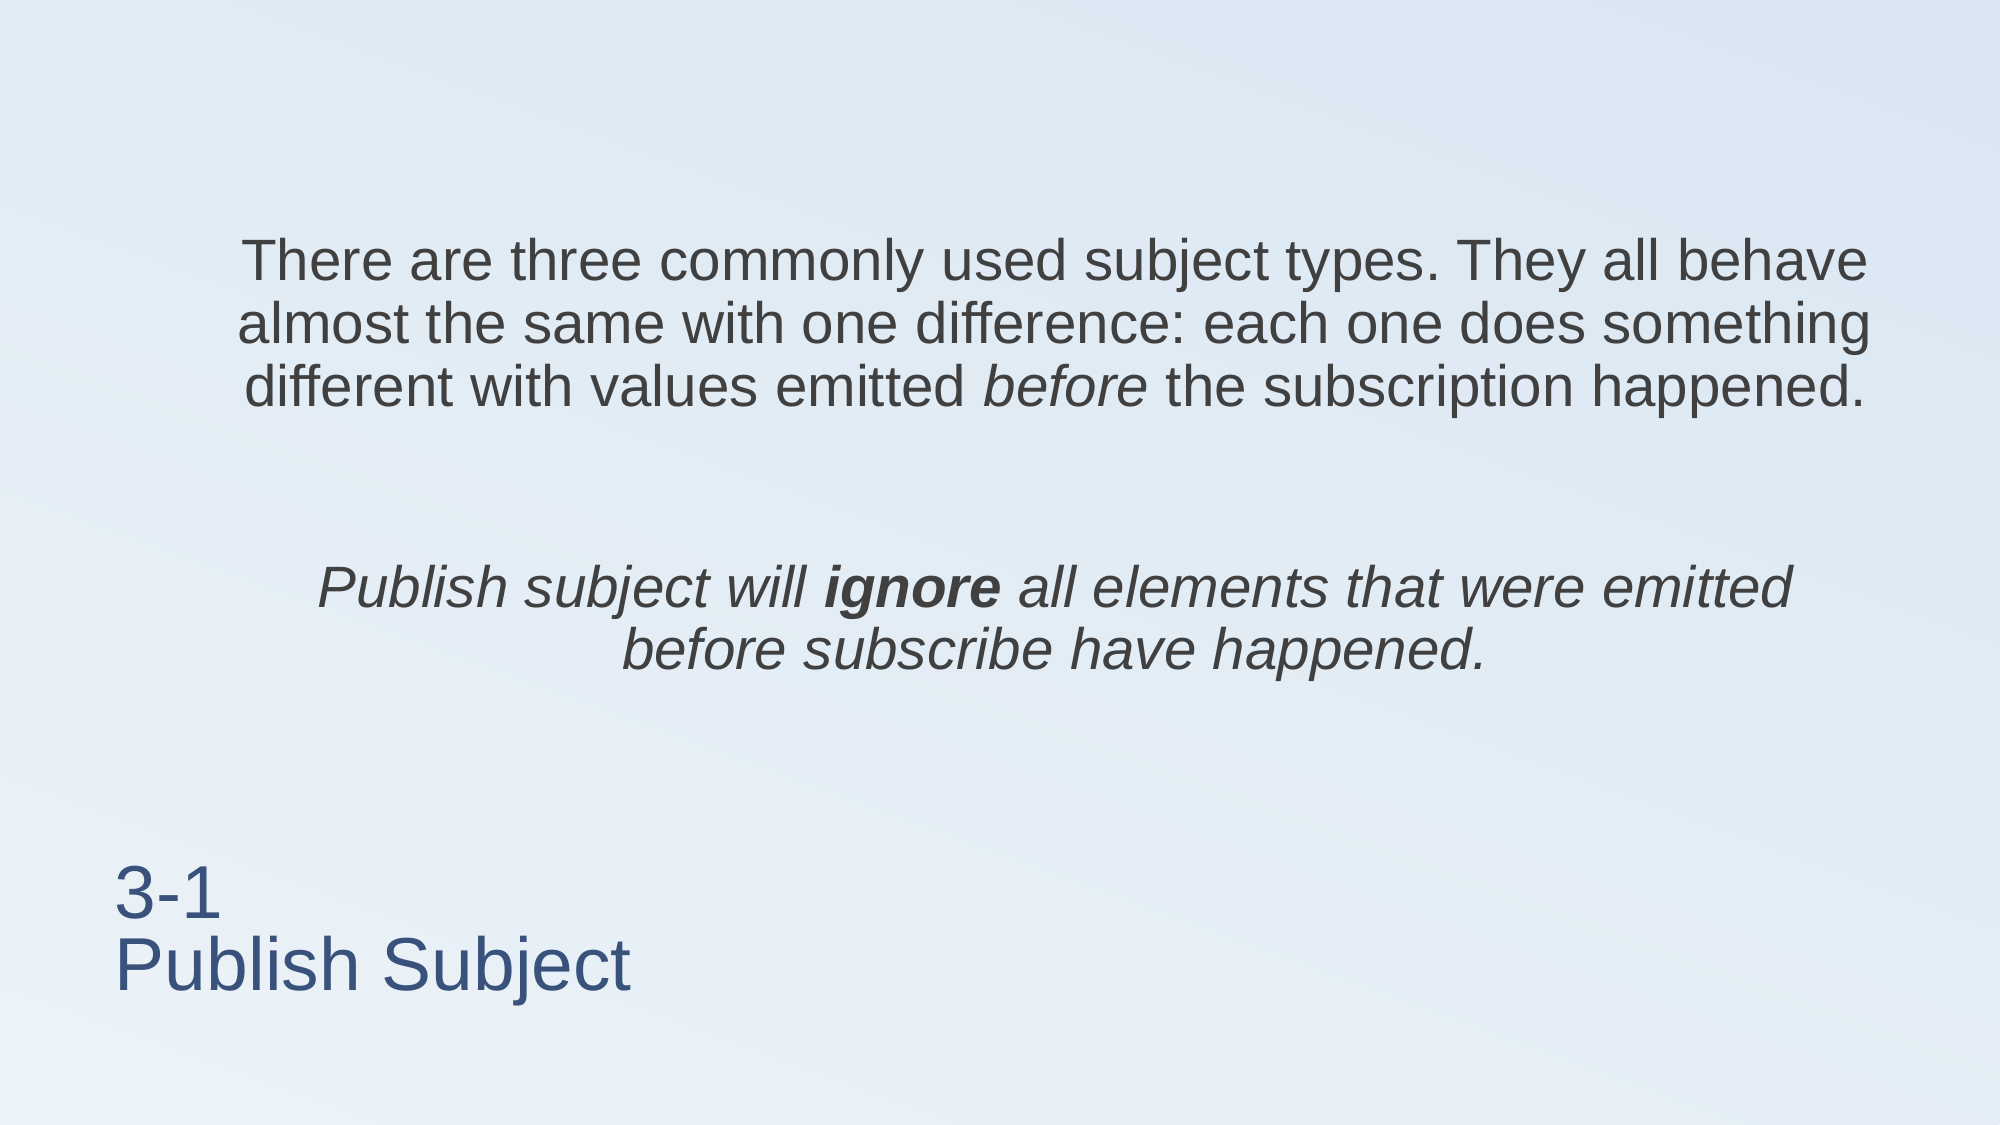

There are three commonly used subject types. They all behave almost the same with one difference: each one does something different with values emitted before the subscription happened.

Publish subject will ignore all elements that were emitted before subscribe have happened.
# 3-1 Publish Subject